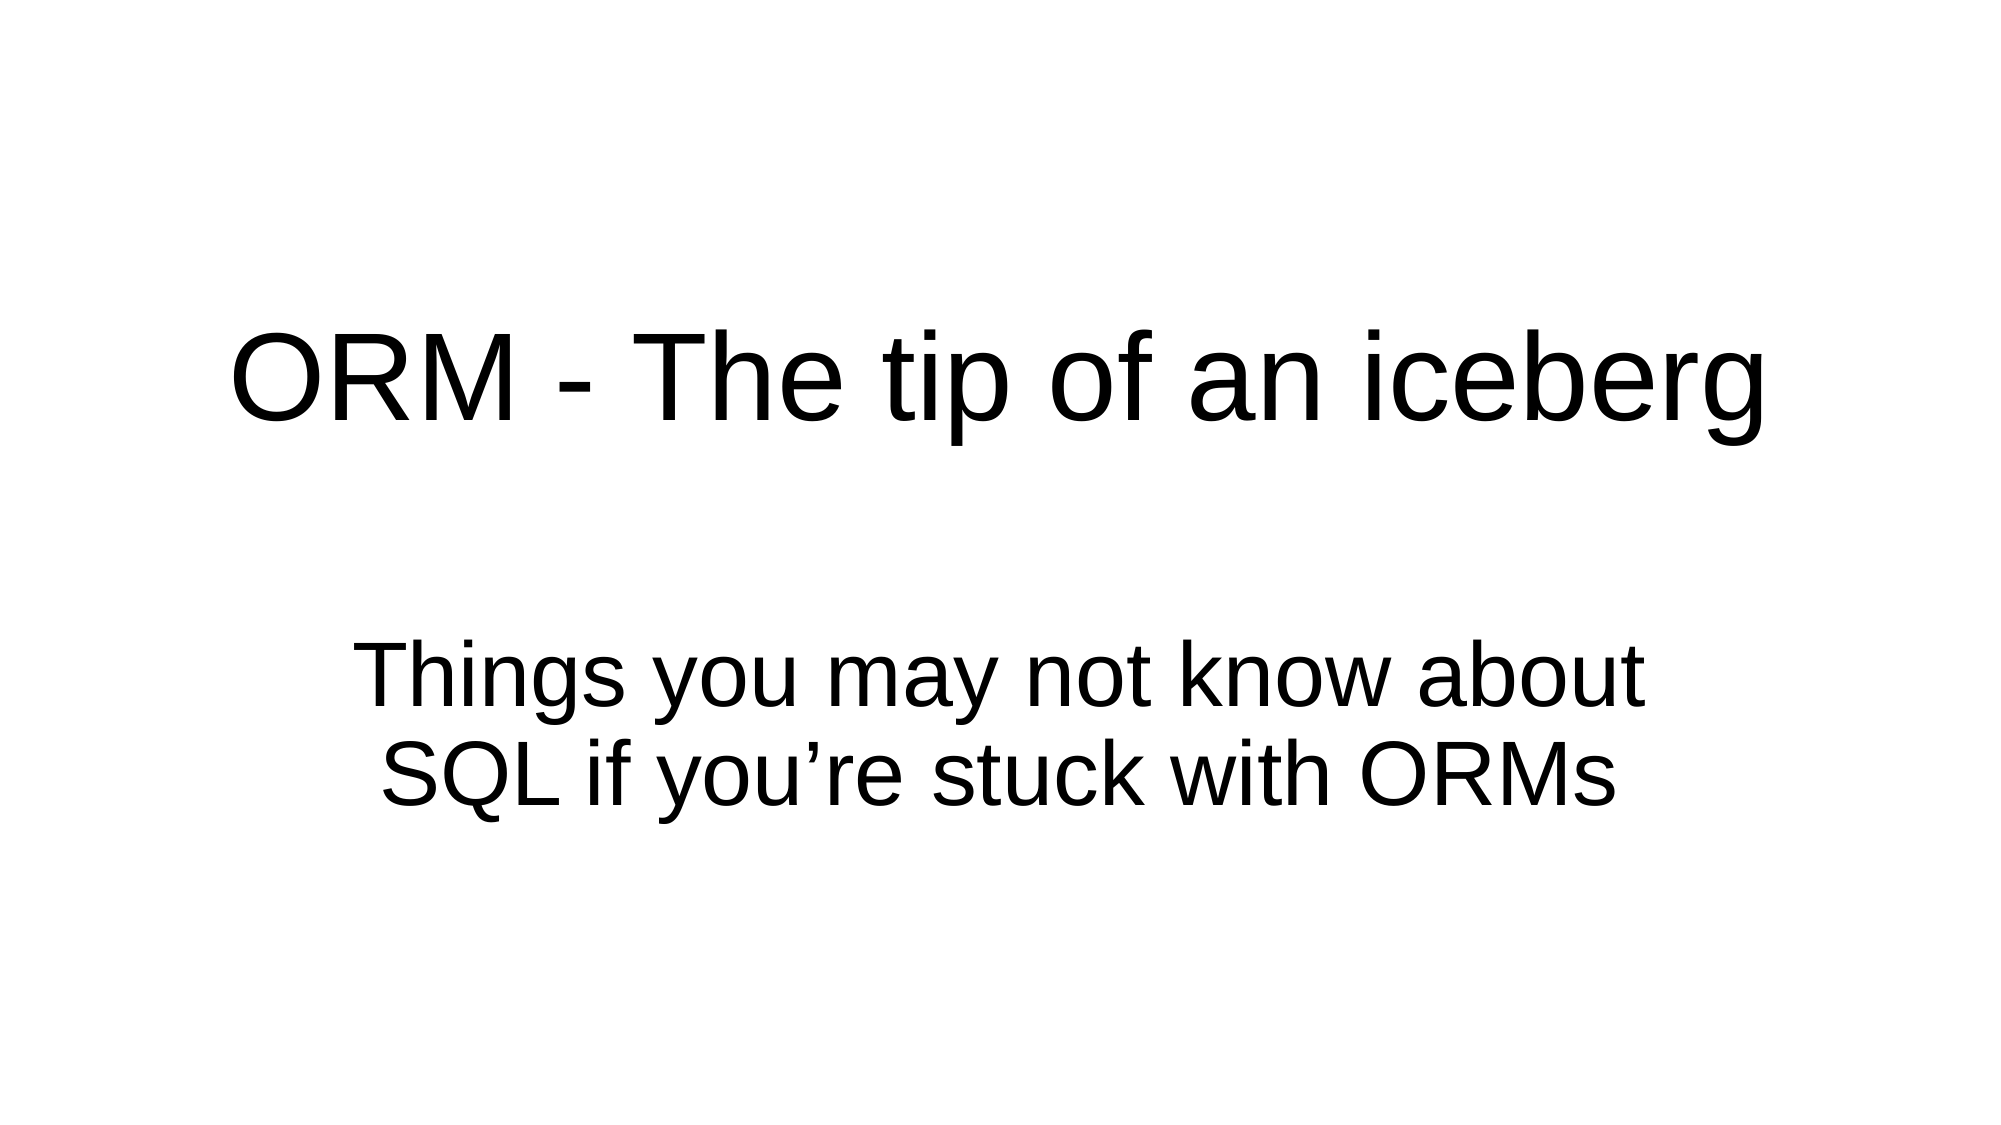

# ORM - The tip of an iceberg
Things you may not know about SQL if you’re stuck with ORMs